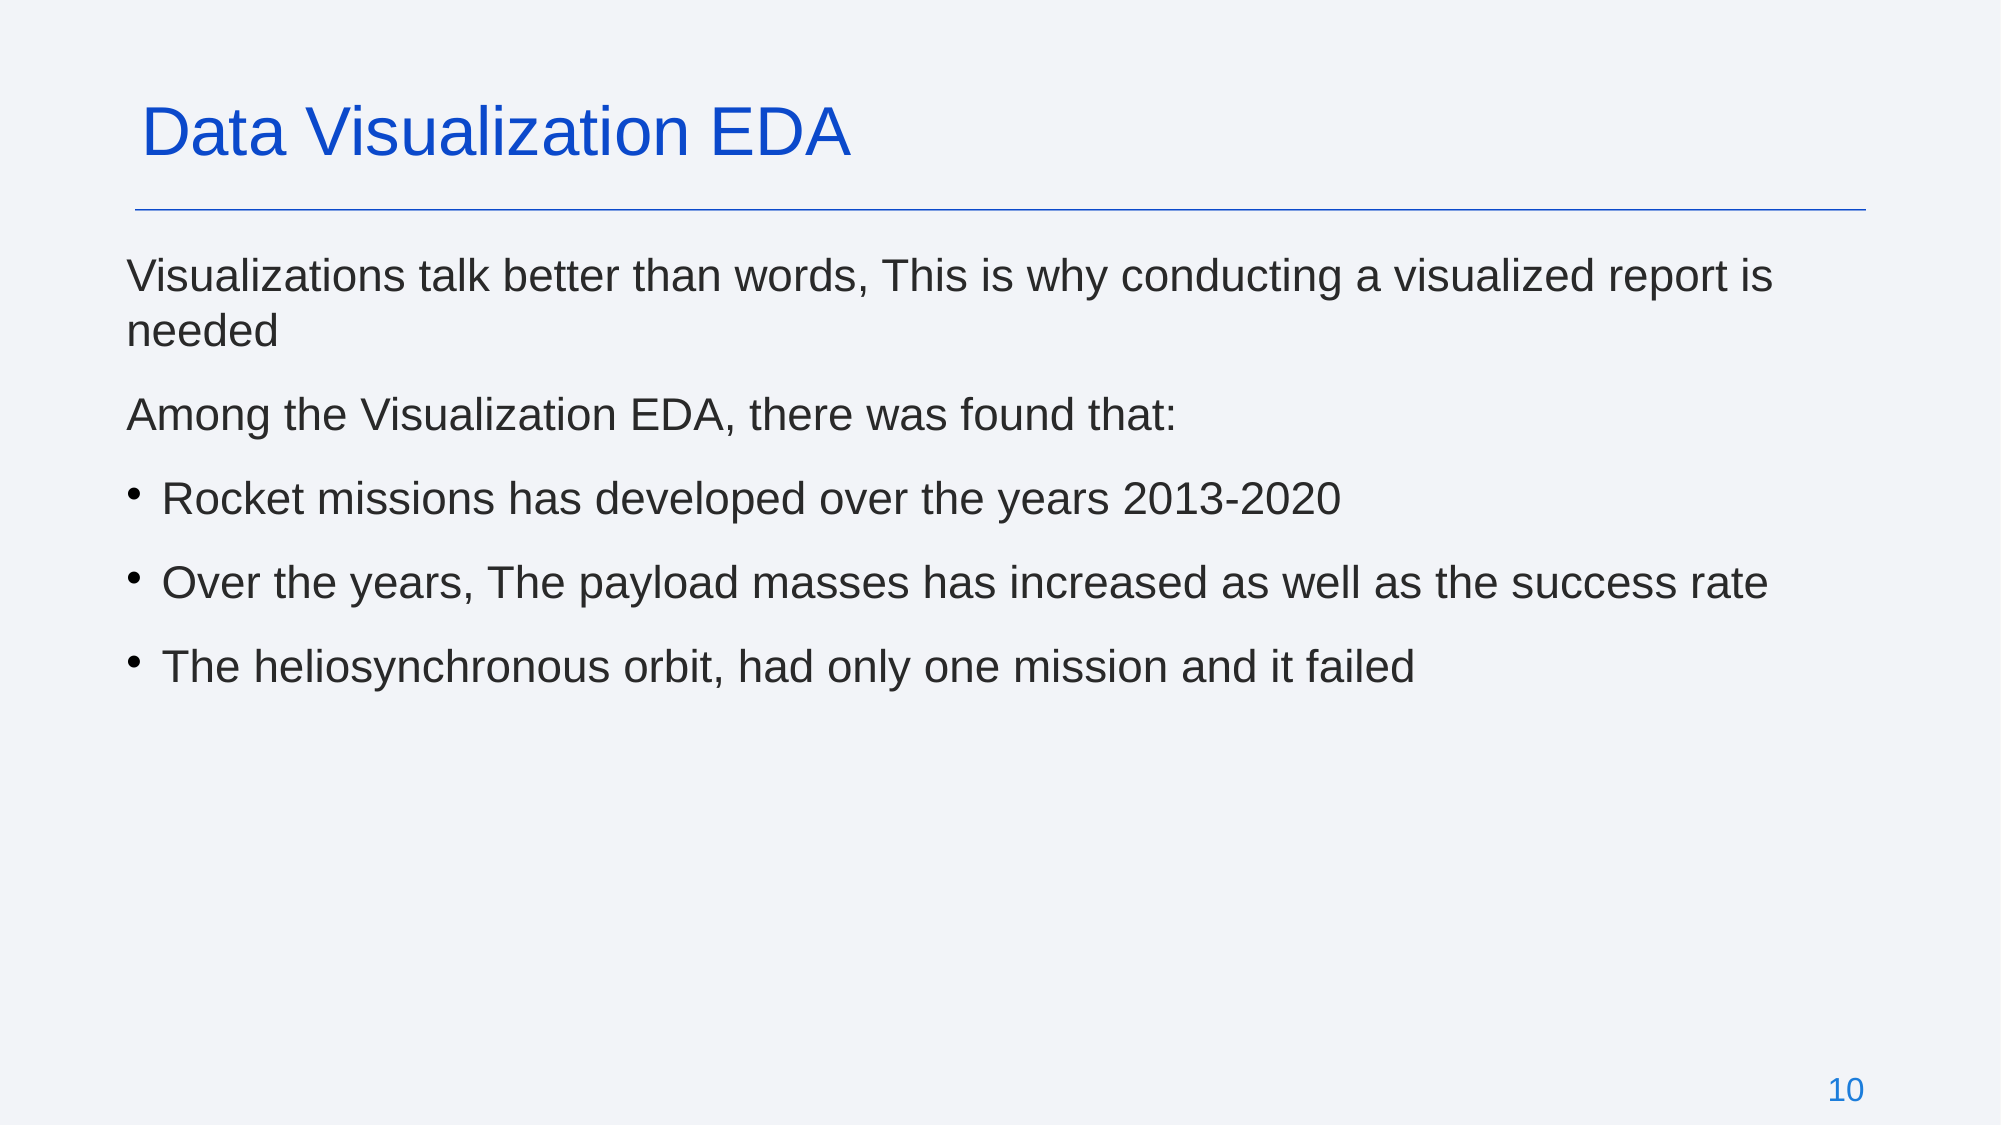

Data Visualization EDA
# Visualizations talk better than words, This is why conducting a visualized report is needed
Among the Visualization EDA, there was found that:
Rocket missions has developed over the years 2013-2020
Over the years, The payload masses has increased as well as the success rate
The heliosynchronous orbit, had only one mission and it failed

10